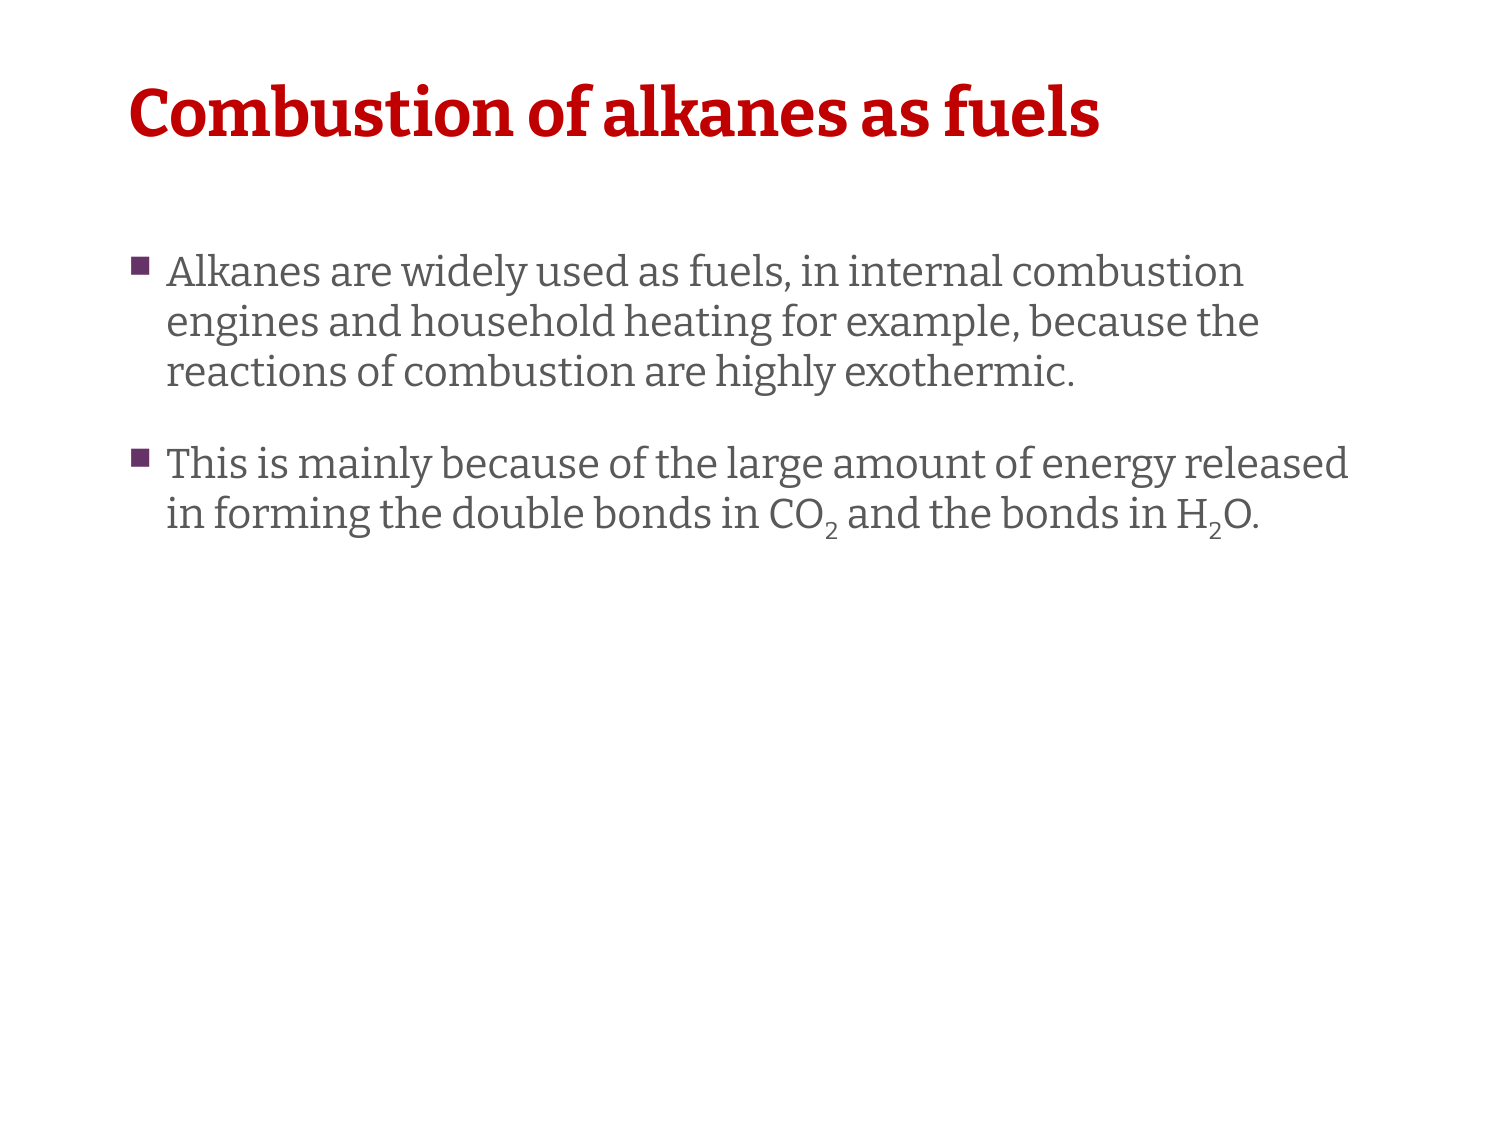

# Combustion of alkanes as fuels
Alkanes are widely used as fuels, in internal combustion engines and household heating for example, because the reactions of combustion are highly exothermic.
This is mainly because of the large amount of energy released in forming the double bonds in CO2 and the bonds in H2O.